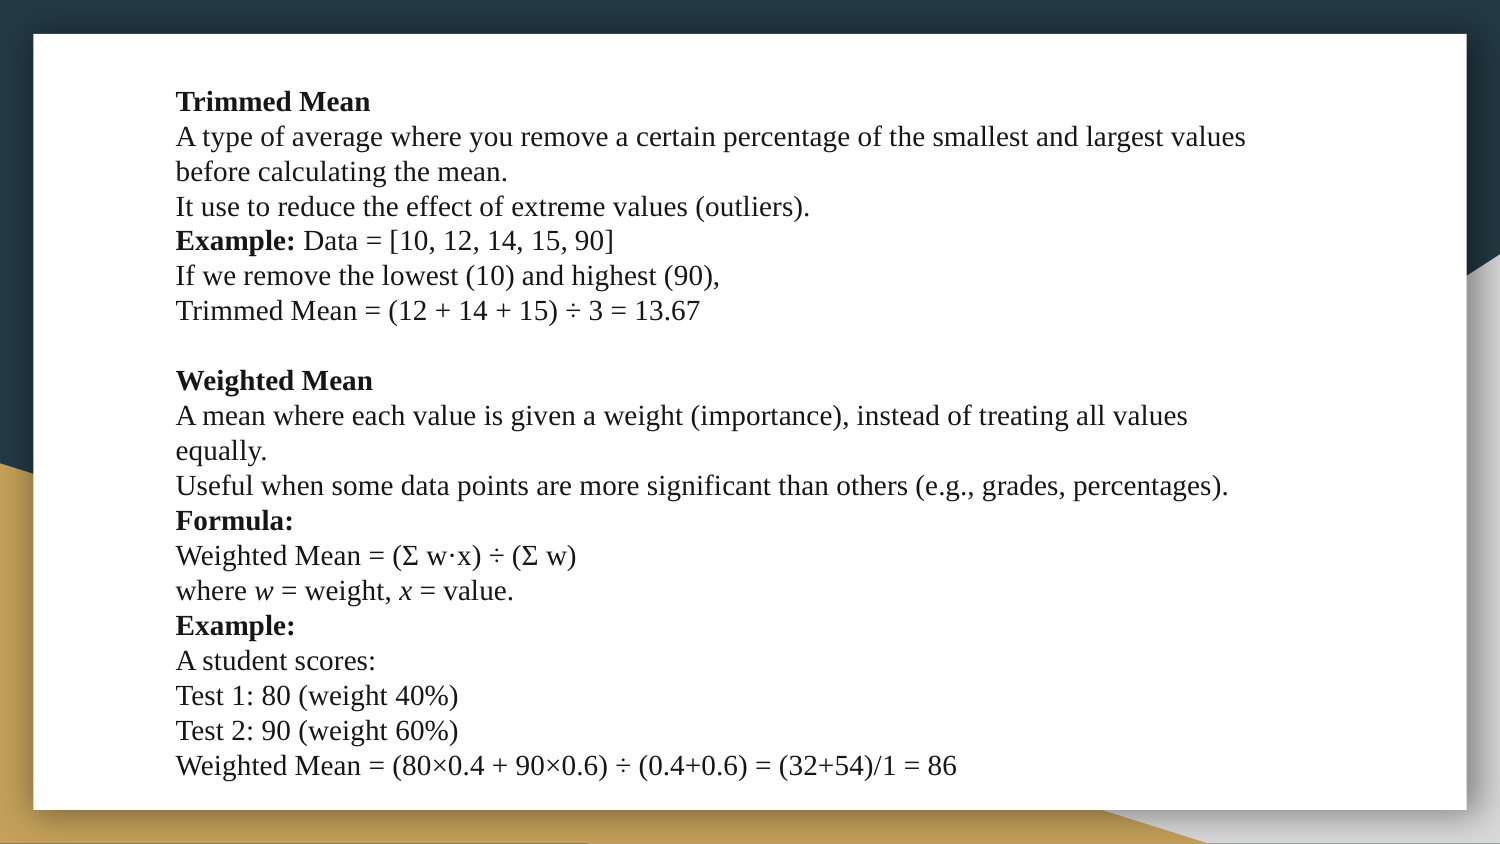

# Trimmed Mean A type of average where you remove a certain percentage of the smallest and largest values before calculating the mean. It use to reduce the effect of extreme values (outliers). Example: Data = [10, 12, 14, 15, 90] If we remove the lowest (10) and highest (90), Trimmed Mean = (12 + 14 + 15) ÷ 3 = 13.67 Weighted Mean A mean where each value is given a weight (importance), instead of treating all values equally. Useful when some data points are more significant than others (e.g., grades, percentages). Formula: Weighted Mean = (Σ w·x) ÷ (Σ w) where w = weight, x = value. Example: A student scores: Test 1: 80 (weight 40%) Test 2: 90 (weight 60%) Weighted Mean = (80×0.4 + 90×0.6) ÷ (0.4+0.6) = (32+54)/1 = 86